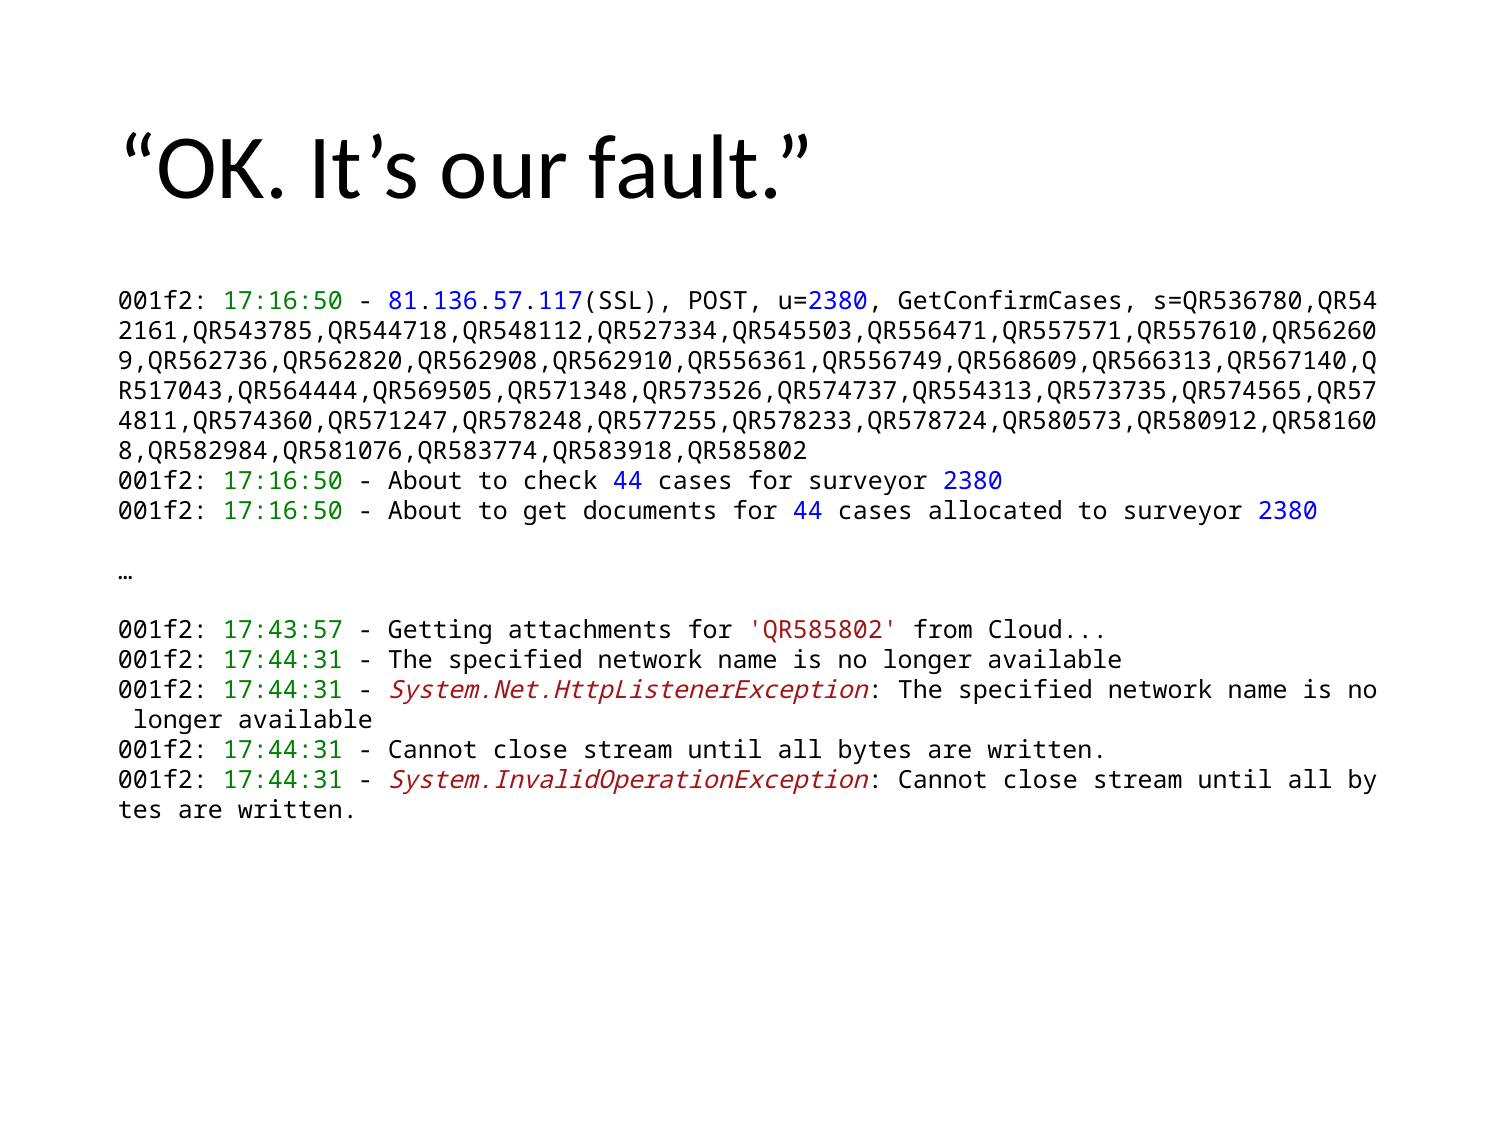

# “OK. It’s our fault.”
001f2: 17:16:50 - 81.136.57.117(SSL), POST, u=2380, GetConfirmCases, s=QR536780,QR542161,QR543785,QR544718,QR548112,QR527334,QR545503,QR556471,QR557571,QR557610,QR562609,QR562736,QR562820,QR562908,QR562910,QR556361,QR556749,QR568609,QR566313,QR567140,QR517043,QR564444,QR569505,QR571348,QR573526,QR574737,QR554313,QR573735,QR574565,QR574811,QR574360,QR571247,QR578248,QR577255,QR578233,QR578724,QR580573,QR580912,QR581608,QR582984,QR581076,QR583774,QR583918,QR585802
001f2: 17:16:50 - About to check 44 cases for surveyor 2380
001f2: 17:16:50 - About to get documents for 44 cases allocated to surveyor 2380

…

001f2: 17:43:57 - Getting attachments for 'QR585802' from Cloud...
001f2: 17:44:31 - The specified network name is no longer available
001f2: 17:44:31 - System.Net.HttpListenerException: The specified network name is no longer available
001f2: 17:44:31 - Cannot close stream until all bytes are written.
001f2: 17:44:31 - System.InvalidOperationException: Cannot close stream until all bytes are written.